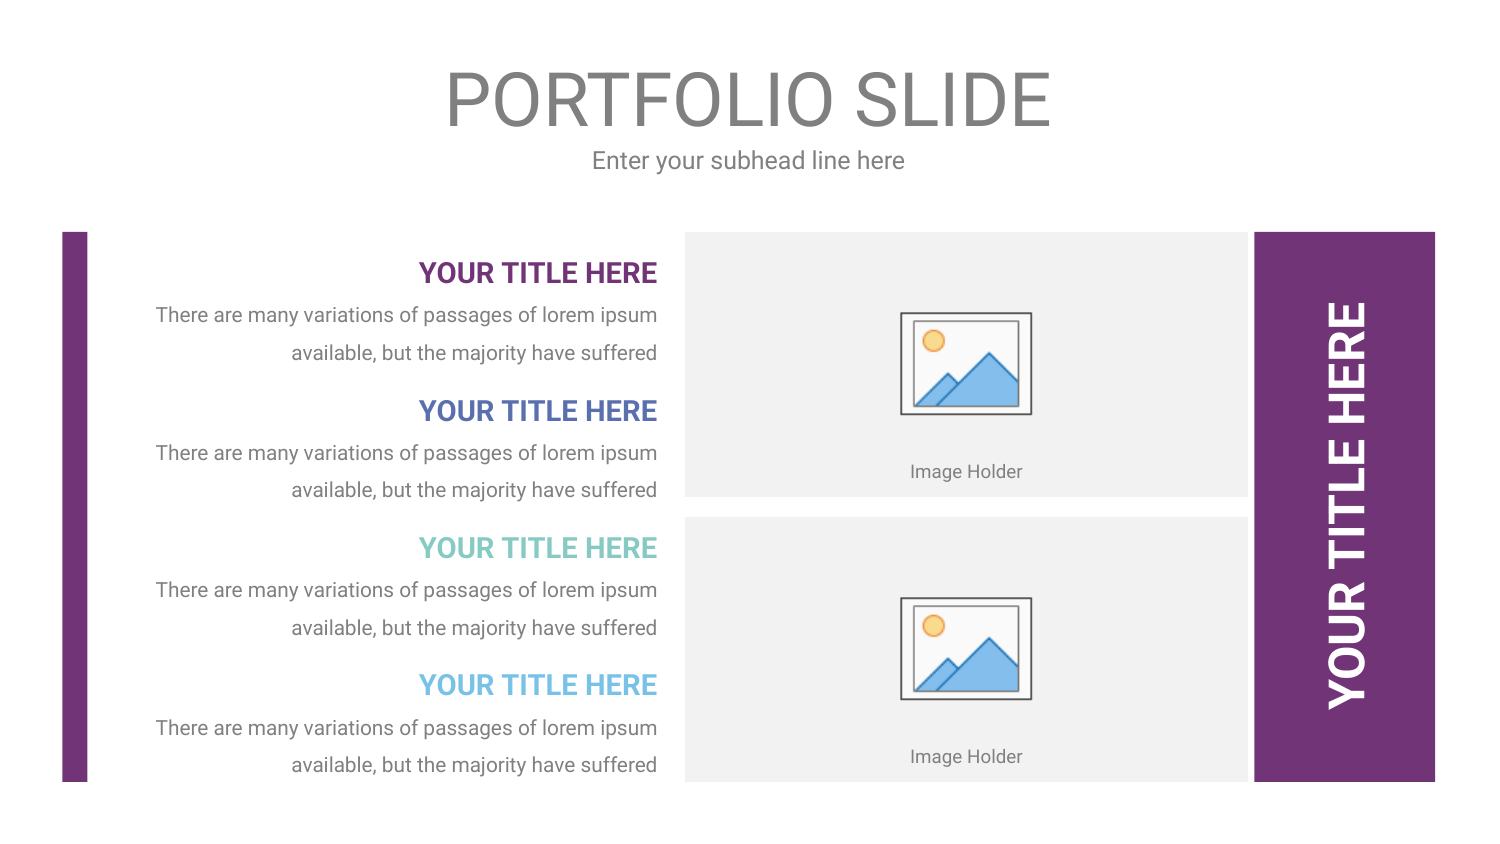

# PORTFOLIO SLIDE
Enter your subhead line here
YOUR TITLE HERE
There are many variations of passages of lorem ipsum available, but the majority have suffered

YOUR TITLE HERE
There are many variations of passages of lorem ipsum available, but the majority have suffered
YOUR TITLE HERE
YOUR TITLE HERE
There are many variations of passages of lorem ipsum available, but the majority have suffered

YOUR TITLE HERE
There are many variations of passages of lorem ipsum available, but the majority have suffered